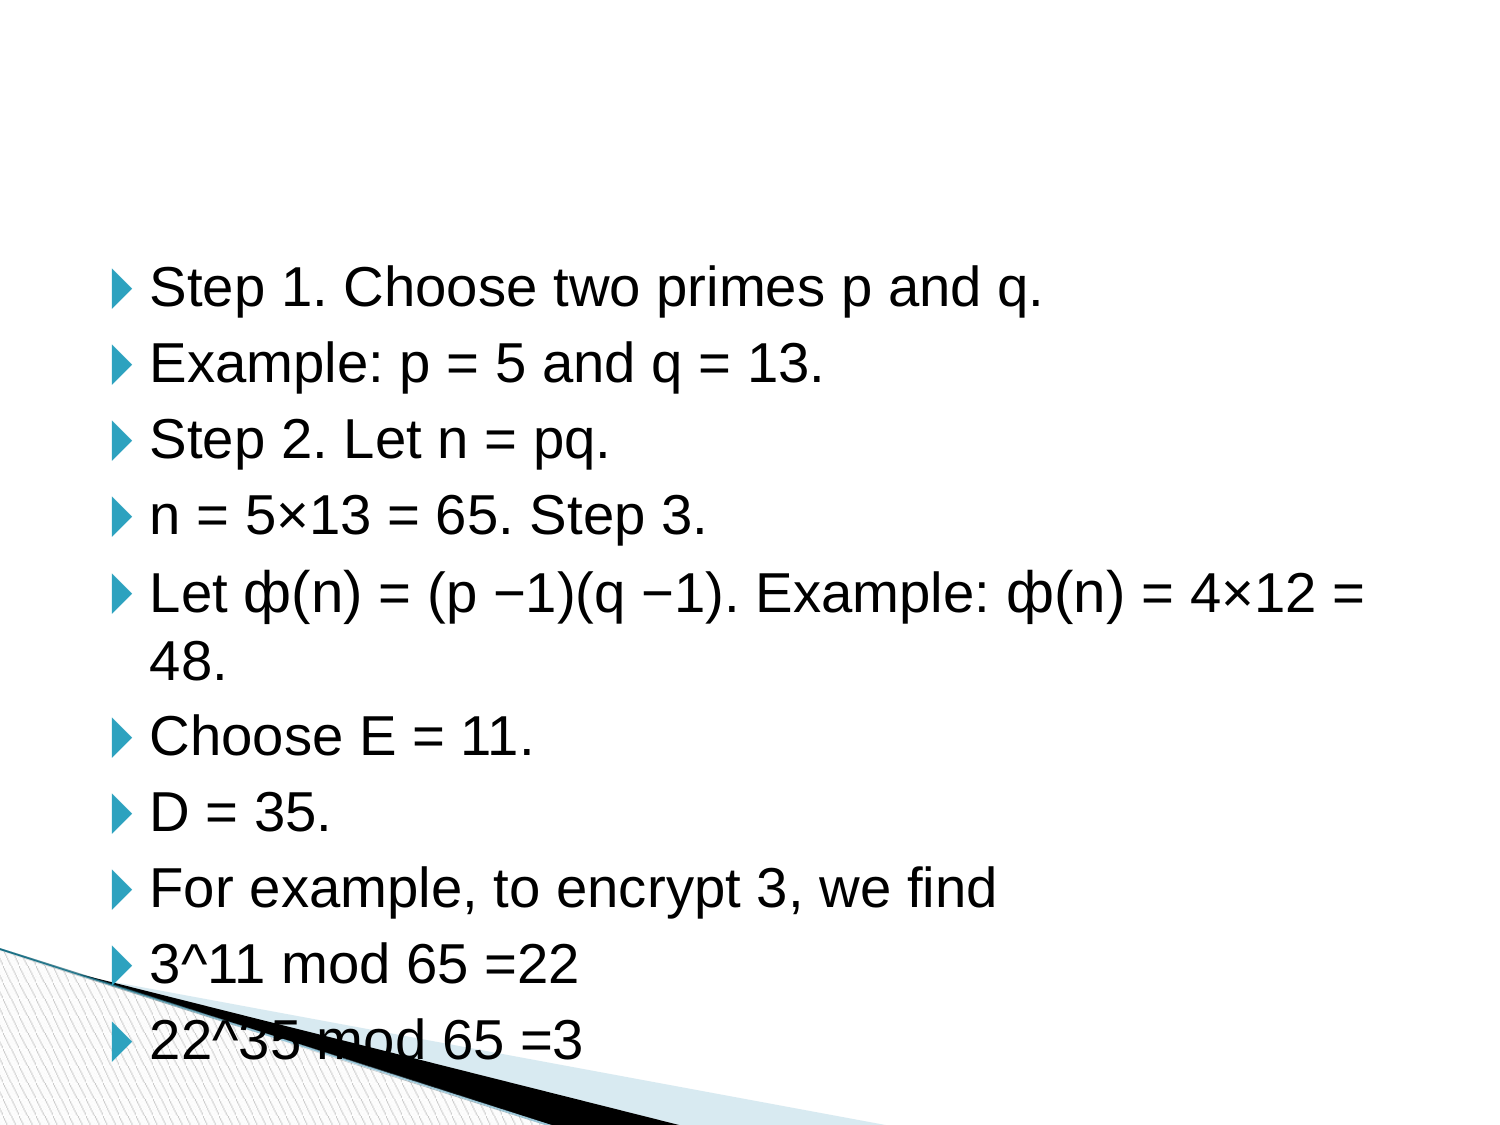

#
Step 1. Choose two primes p and q.
Example: p = 5 and q = 13.
Step 2. Let n = pq.
n = 5×13 = 65. Step 3.
Let ф(n) = (p −1)(q −1). Example: ф(n) = 4×12 = 48.
Choose E = 11.
D = 35.
For example, to encrypt 3, we find
3^11 mod 65 =22
22^35 mod 65 =3